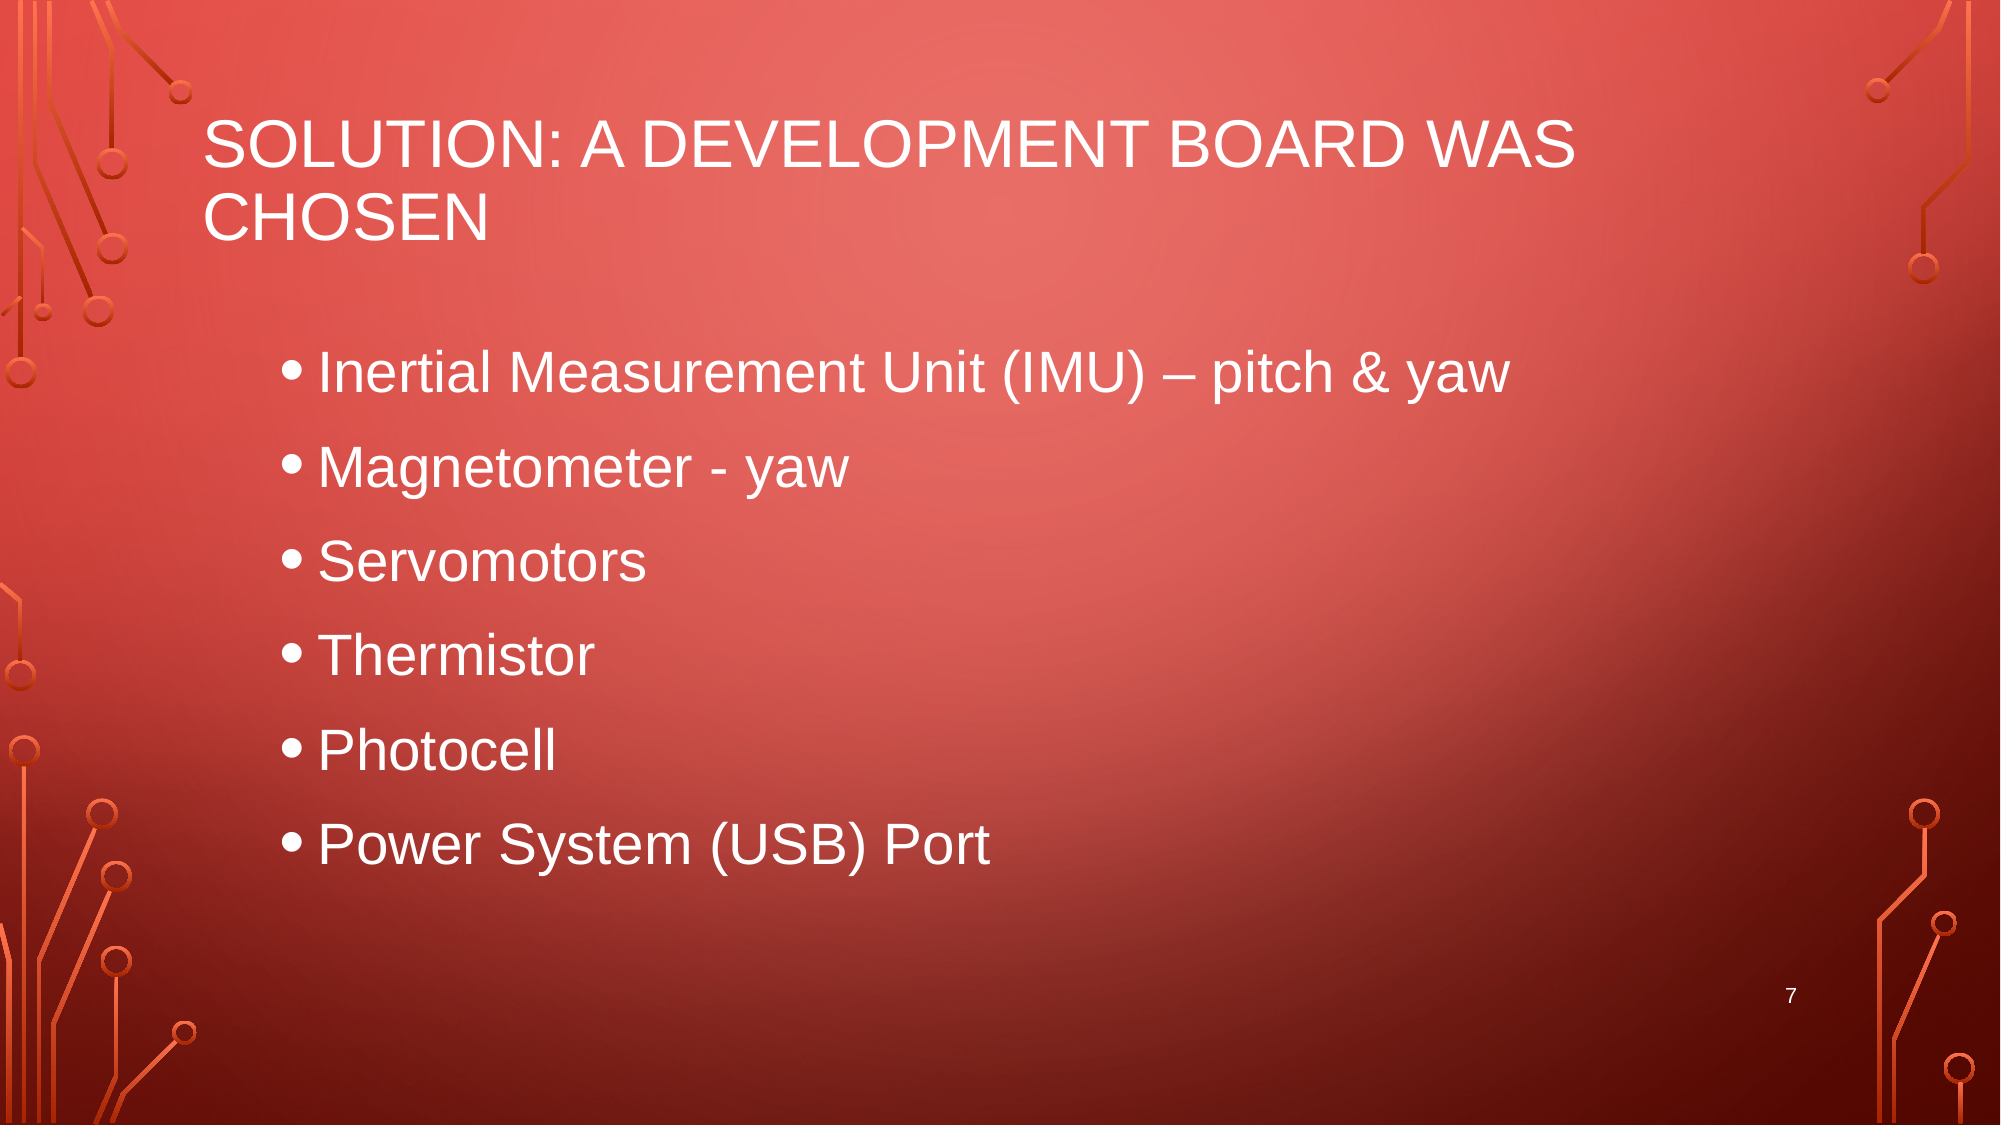

# Solution: A development board was chosen
Inertial Measurement Unit (IMU) – pitch & yaw
Magnetometer - yaw
Servomotors
Thermistor
Photocell
Power System (USB) Port
7